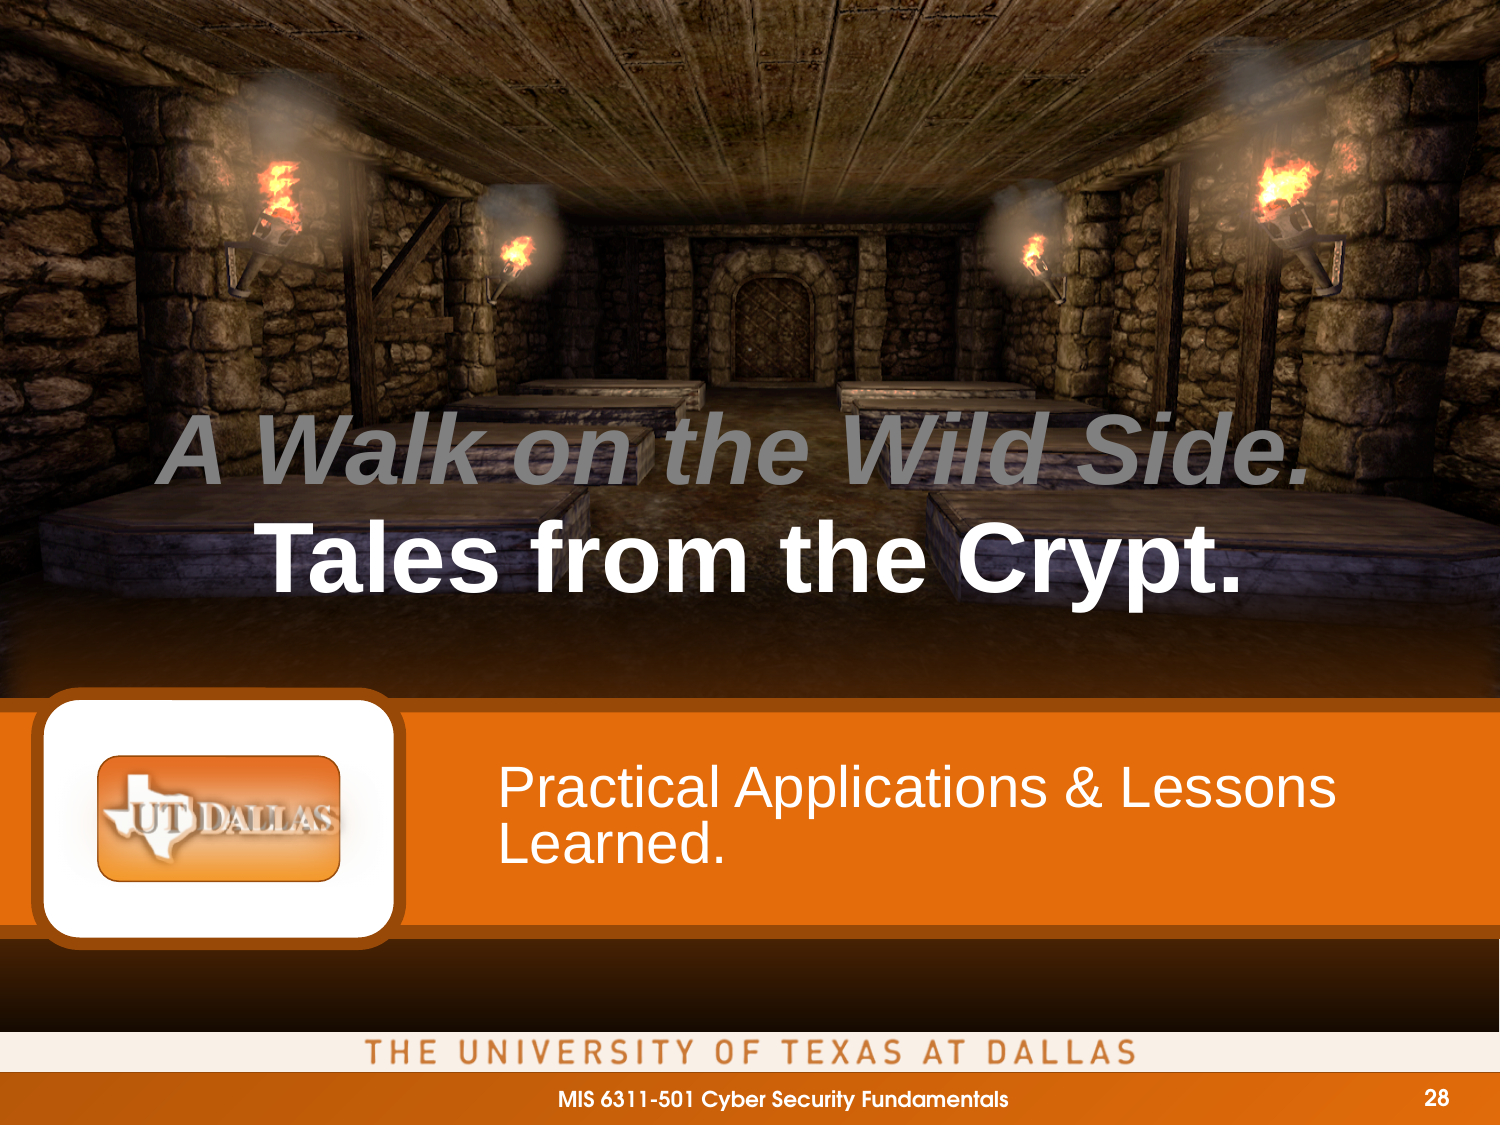

# A Walk on the Wild Side. Tales from the Crypt.
Practical Applications & Lessons Learned.
28